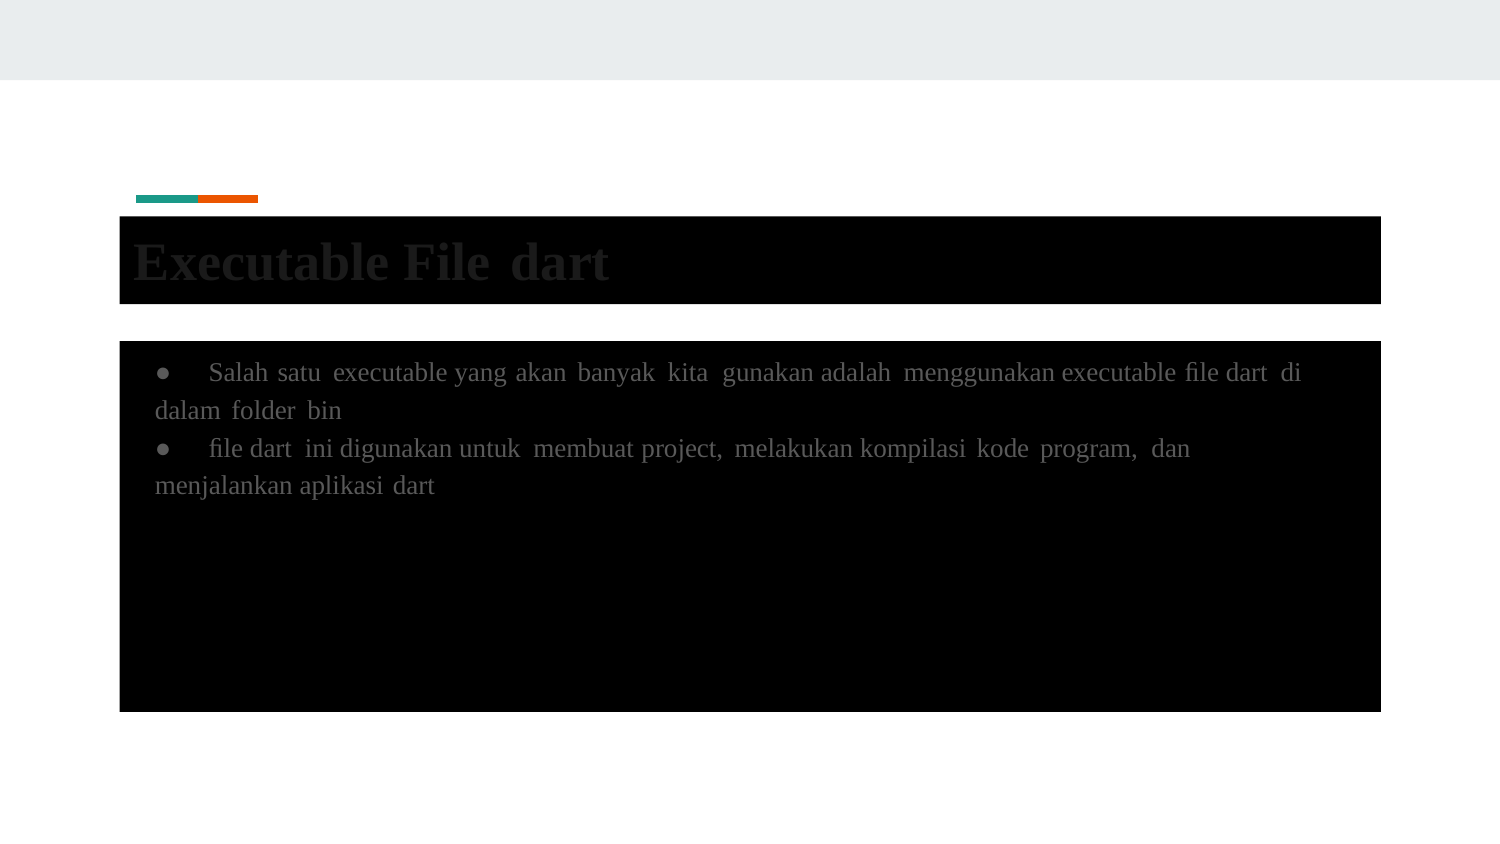

Executable File dart

●	Salah satu executable yang akan banyak kita  gunakan adalah menggunakan executable ﬁle dart di
dalam folder bin
●	ﬁle dart ini digunakan untuk membuat project, melakukan kompilasi kode program, dan
menjalankan aplikasi dart